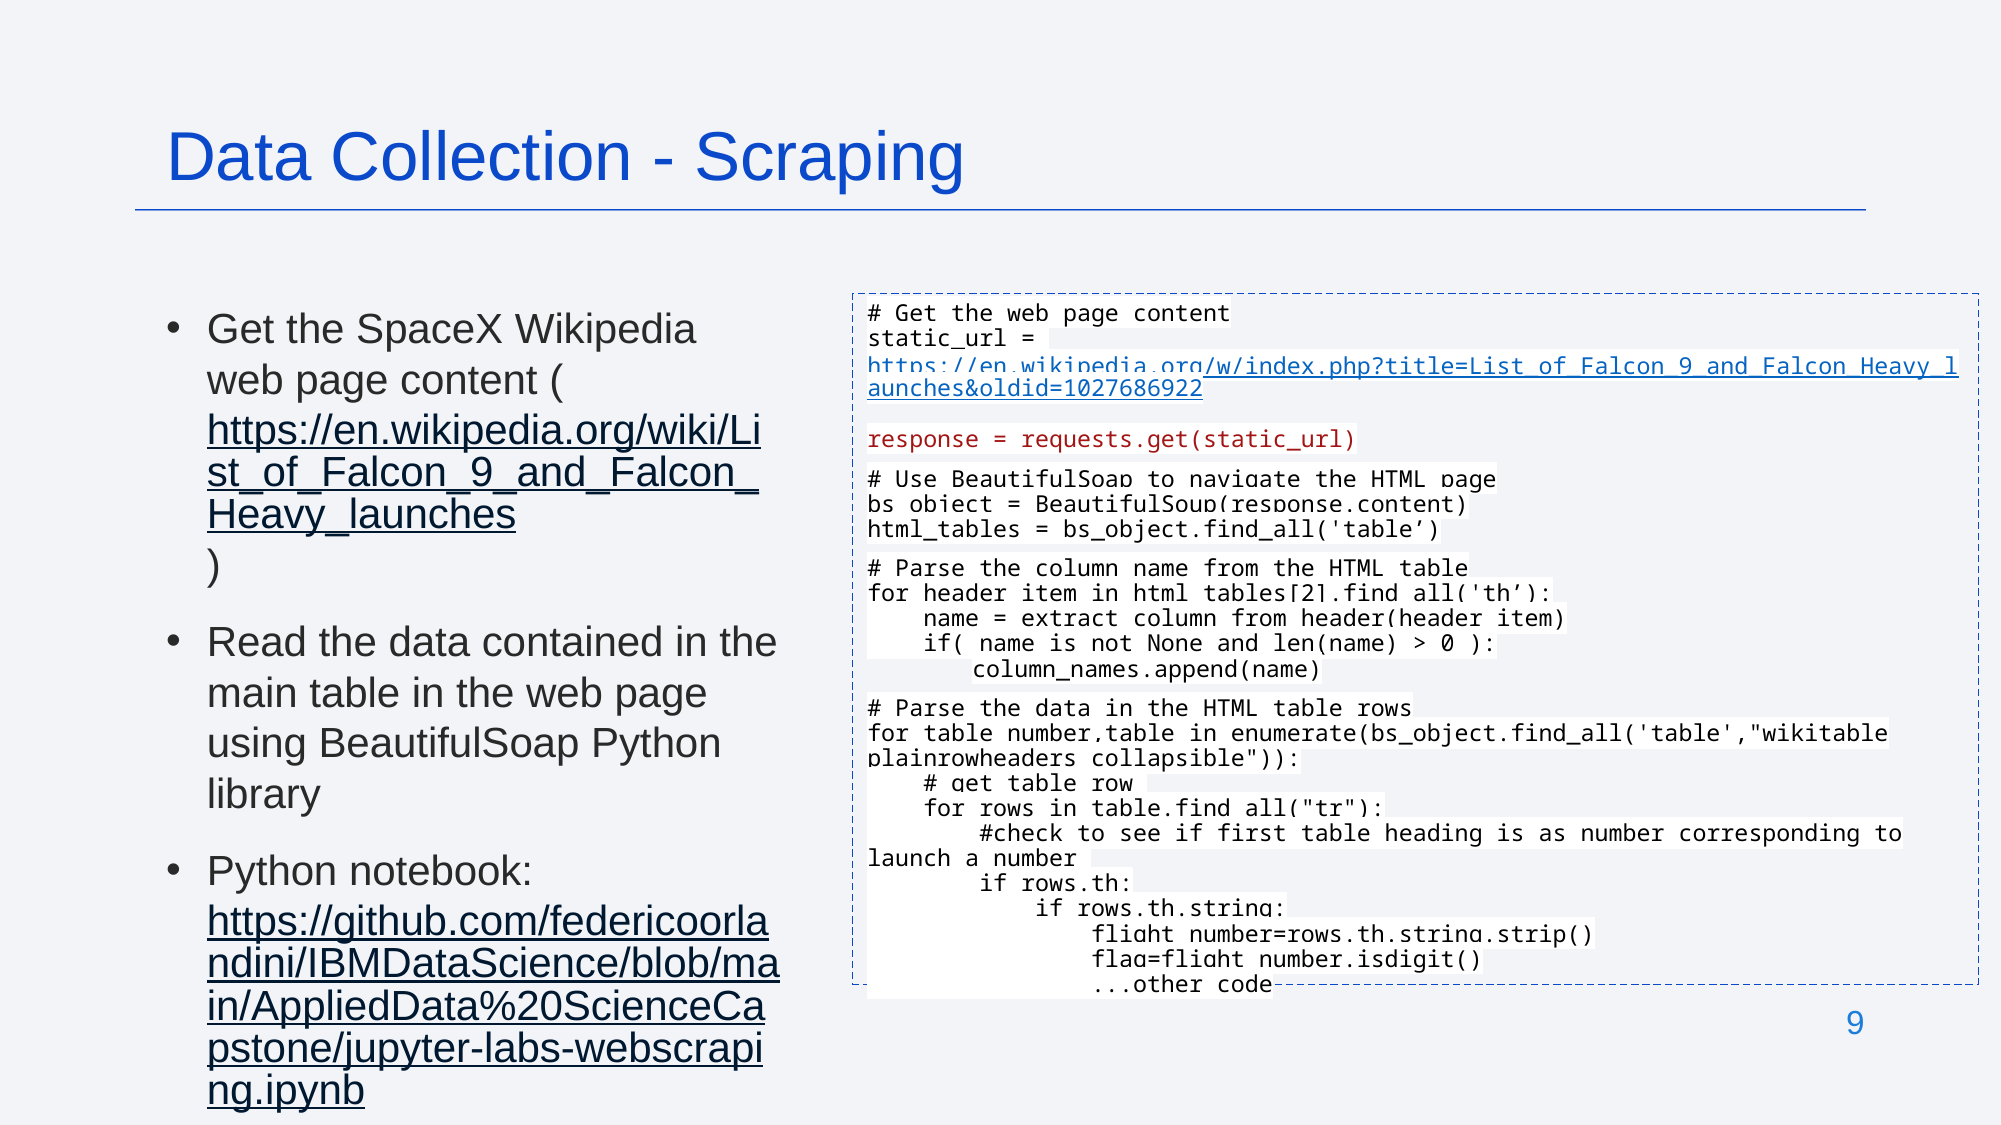

Data Collection - Scraping
Get the SpaceX Wikipedia web page content (https://en.wikipedia.org/wiki/List_of_Falcon_9_and_Falcon_Heavy_launches)
Read the data contained in the main table in the web page using BeautifulSoap Python library
Python notebook: https://github.com/federicoorlandini/IBMDataScience/blob/main/AppliedData%20ScienceCapstone/jupyter-labs-webscraping.ipynb
# Get the web page content static_url = https://en.wikipedia.org/w/index.php?title=List_of_Falcon_9_and_Falcon_Heavy_launches&oldid=1027686922 response = requests.get(static_url)
# Use BeautifulSoap to navigate the HTML page bs_object = BeautifulSoup(response.content) html_tables = bs_object.find_all('table’)
# Parse the column name from the HTML table for header_item in html_tables[2].find_all('th’): name = extract_column_from_header(header_item) if( name is not None and len(name) > 0 ): column_names.append(name)
# Parse the data in the HTML table rows for table_number,table in enumerate(bs_object.find_all('table',"wikitable plainrowheaders collapsible")): # get table row for rows in table.find_all("tr"): #check to see if first table heading is as number corresponding to launch a number if rows.th: if rows.th.string: flight_number=rows.th.string.strip() flag=flight_number.isdigit() ...other code
9